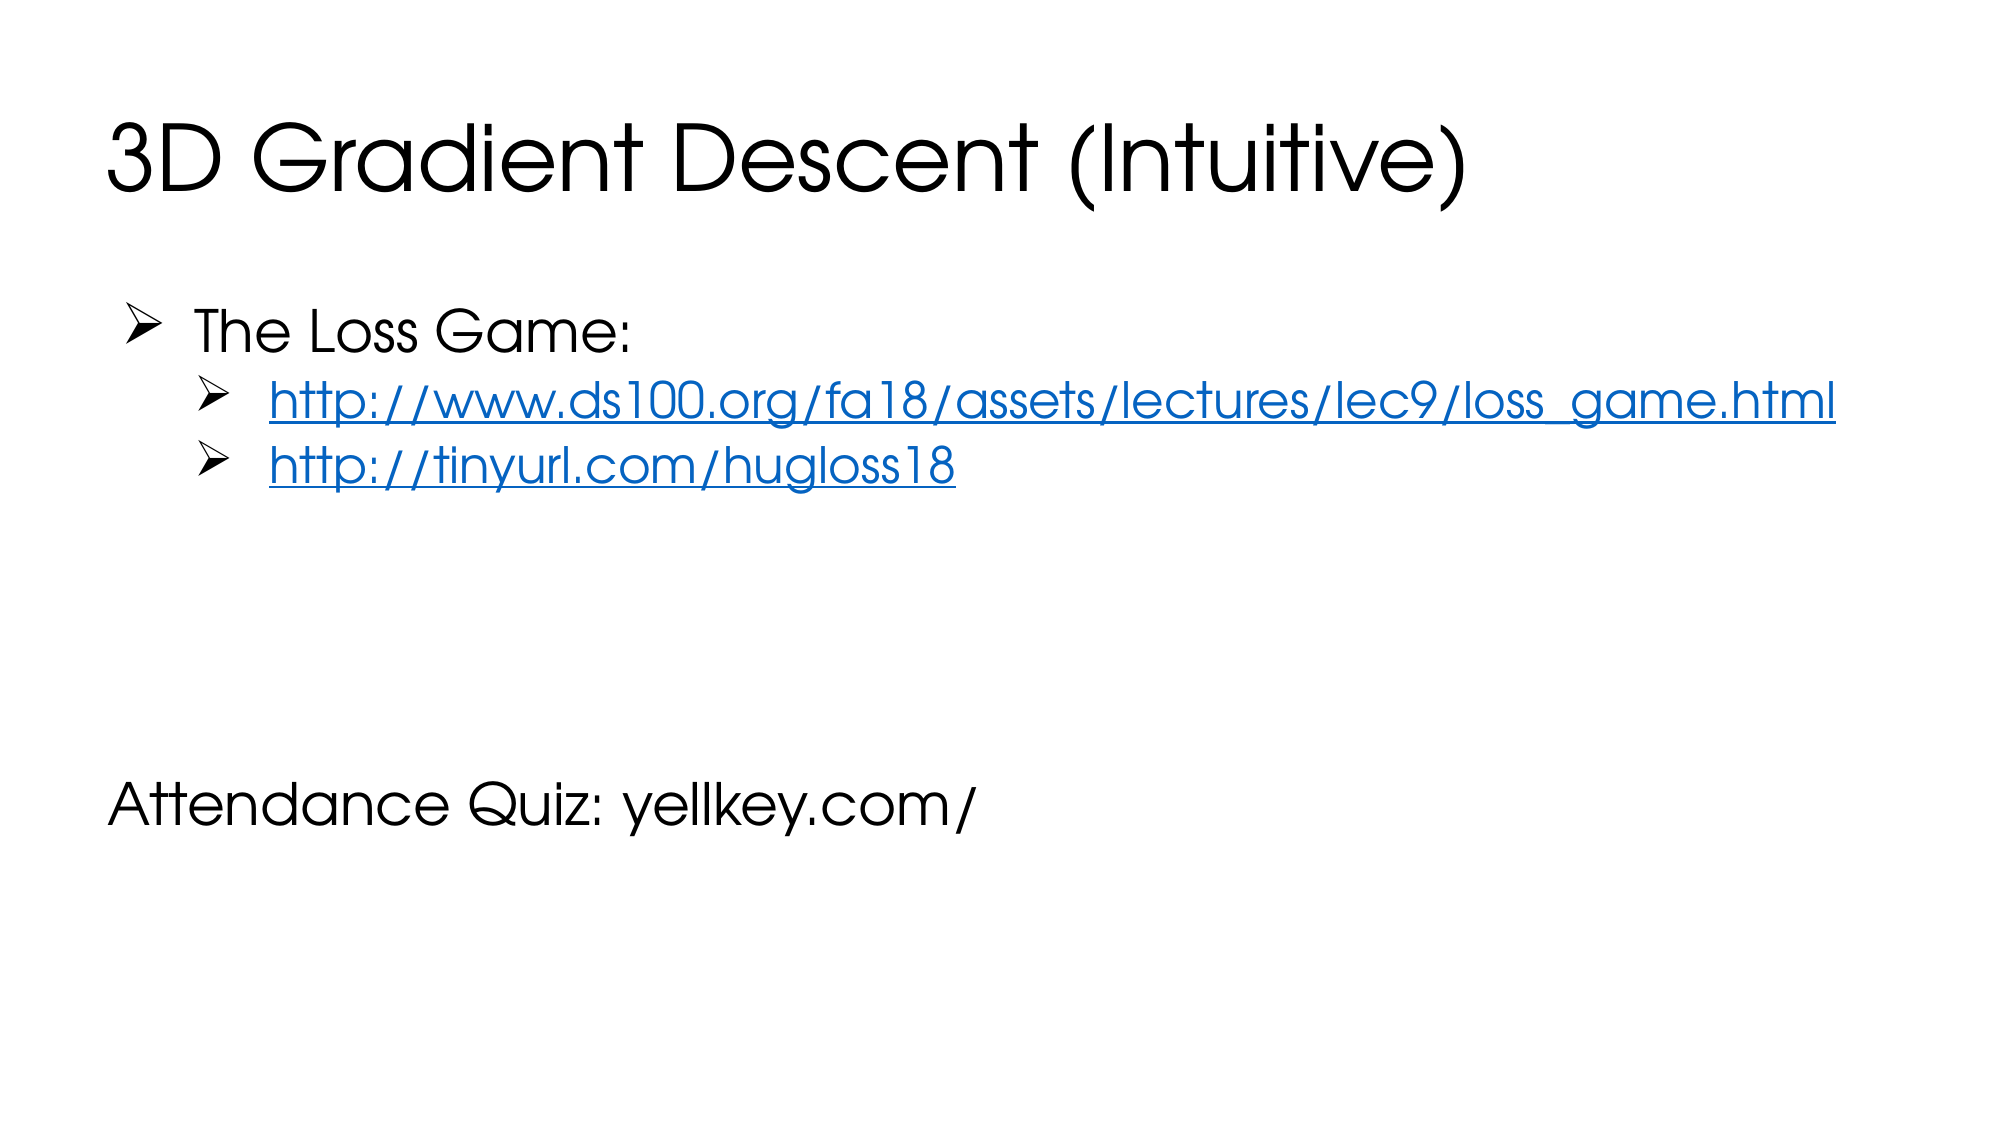

# 3D Gradient Descent (Intuitive)
The Loss Game:
http://www.ds100.org/fa18/assets/lectures/lec9/loss_game.html
http://tinyurl.com/hugloss18

Attendance Quiz: yellkey.com/